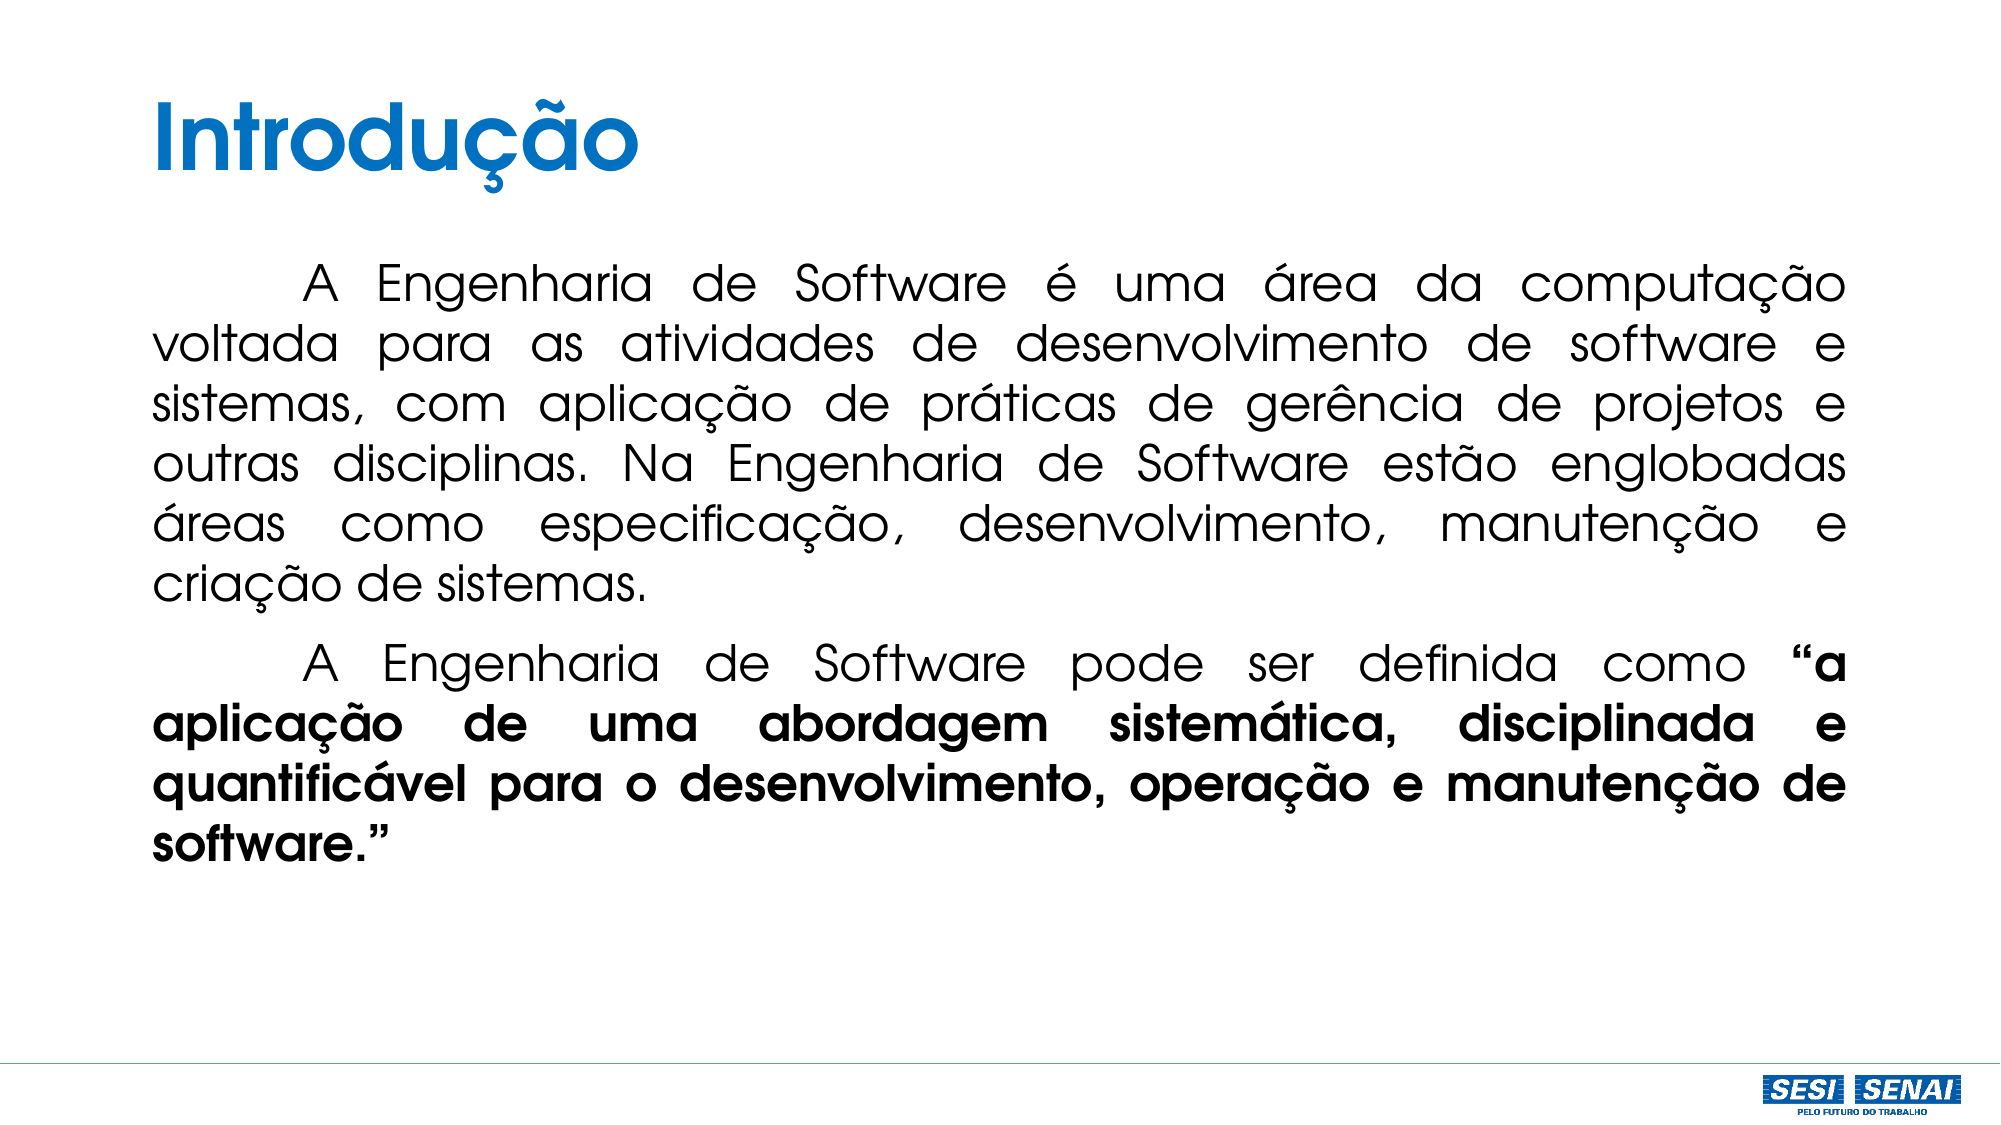

# Introdução
	A Engenharia de Software é uma área da computação voltada para as atividades de desenvolvimento de software e sistemas, com aplicação de práticas de gerência de projetos e outras disciplinas. Na Engenharia de Software estão englobadas áreas como especificação, desenvolvimento, manutenção e criação de sistemas.
	A Engenharia de Software pode ser definida como “a aplicação de uma abordagem sistemática, disciplinada e quantificável para o desenvolvimento, operação e manutenção de software.”